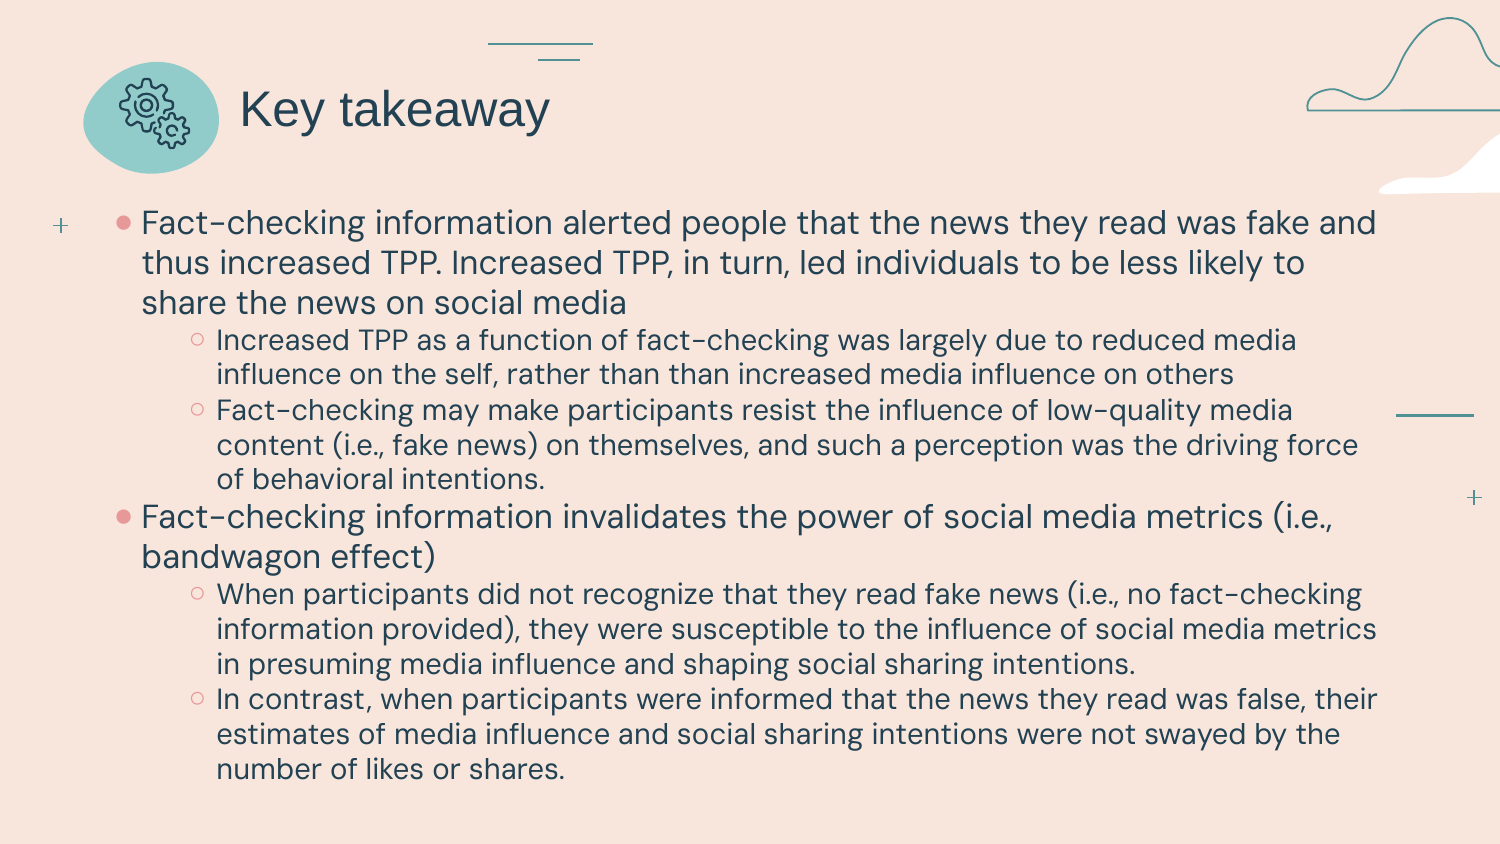

# Key takeaway
Fact-checking information alerted people that the news they read was fake and thus increased TPP. Increased TPP, in turn, led individuals to be less likely to share the news on social media
Increased TPP as a function of fact-checking was largely due to reduced media influence on the self, rather than than increased media influence on others
Fact-checking may make participants resist the influence of low-quality media content (i.e., fake news) on themselves, and such a perception was the driving force of behavioral intentions.
Fact-checking information invalidates the power of social media metrics (i.e., bandwagon effect)
When participants did not recognize that they read fake news (i.e., no fact-checking information provided), they were susceptible to the influence of social media metrics in presuming media influence and shaping social sharing intentions.
In contrast, when participants were informed that the news they read was false, their estimates of media influence and social sharing intentions were not swayed by the number of likes or shares.